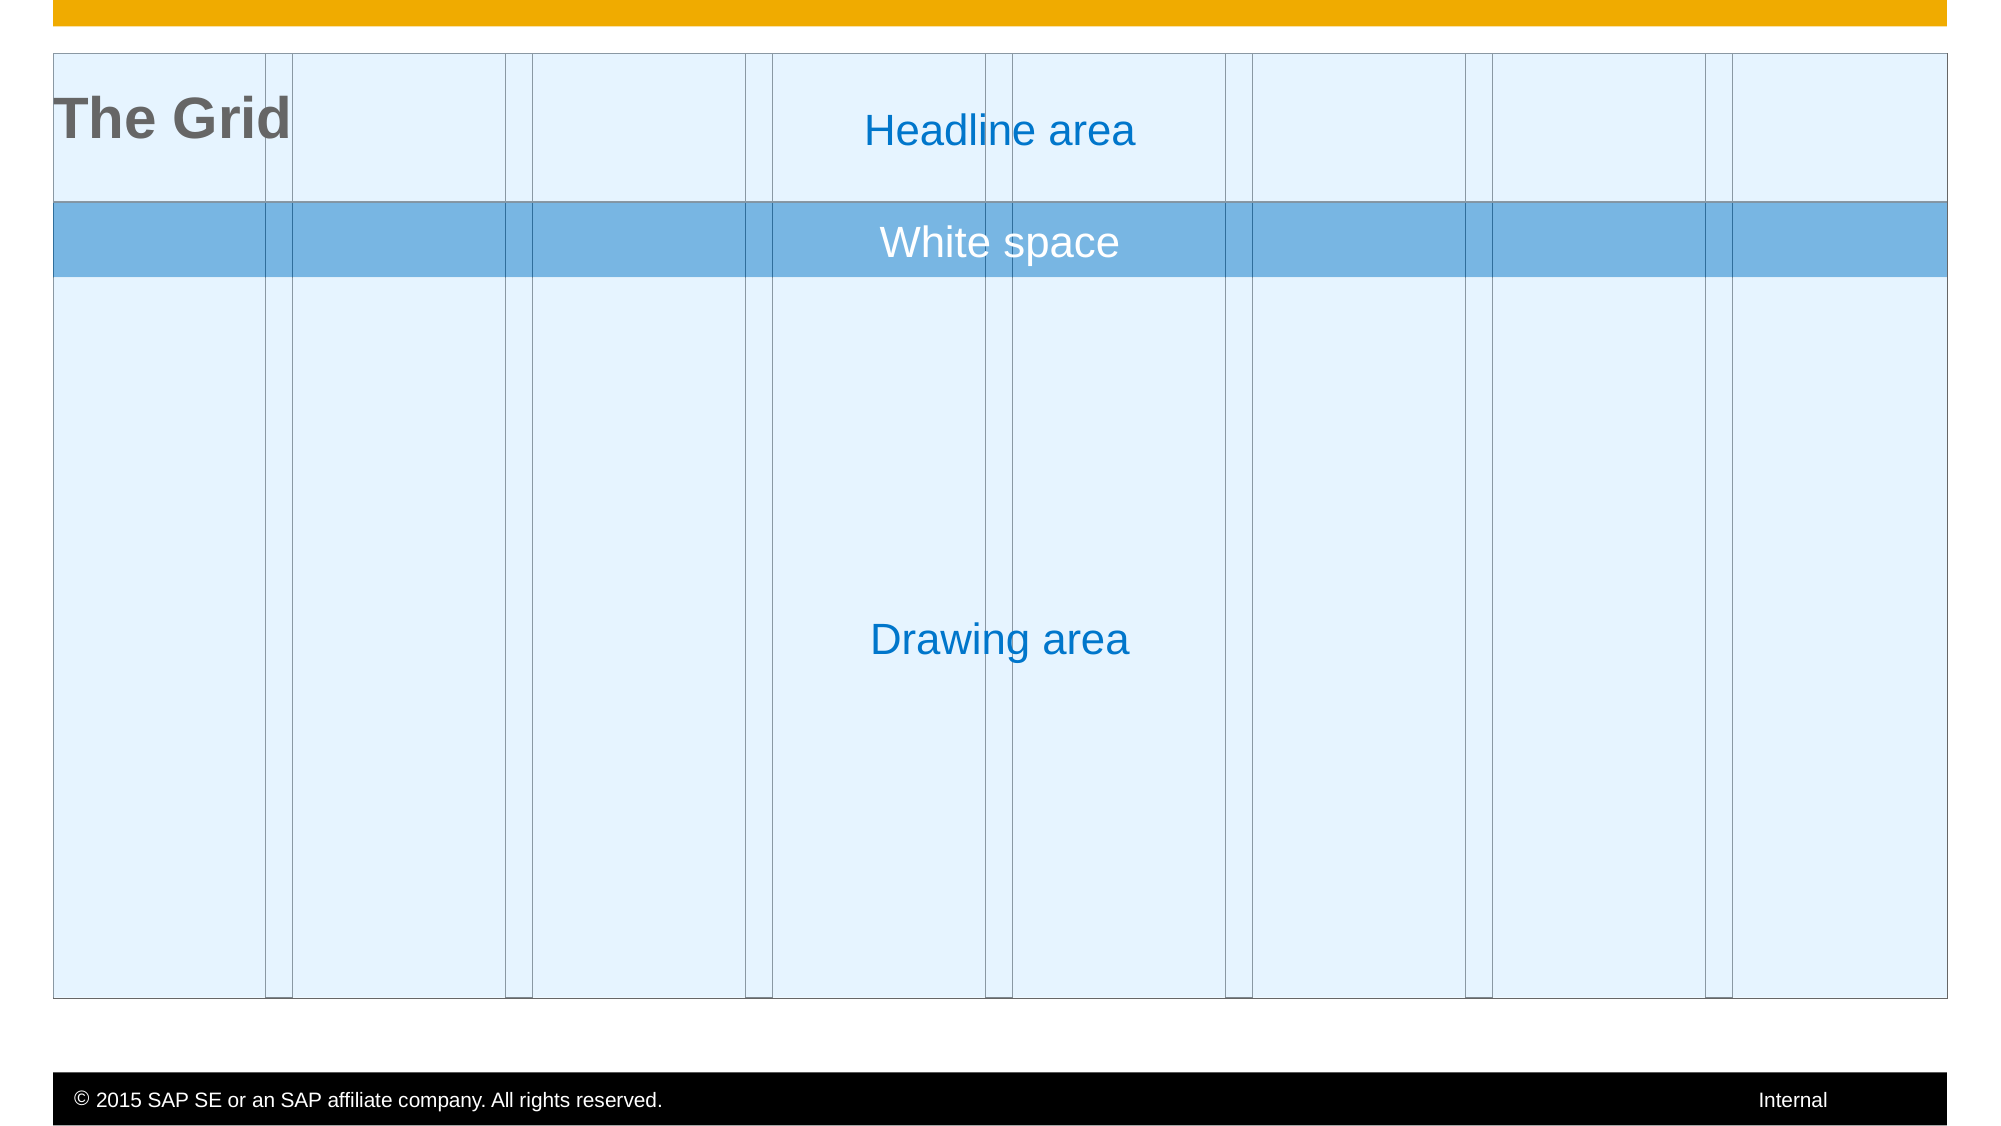

Headline area
White space
Drawing area
# The Grid